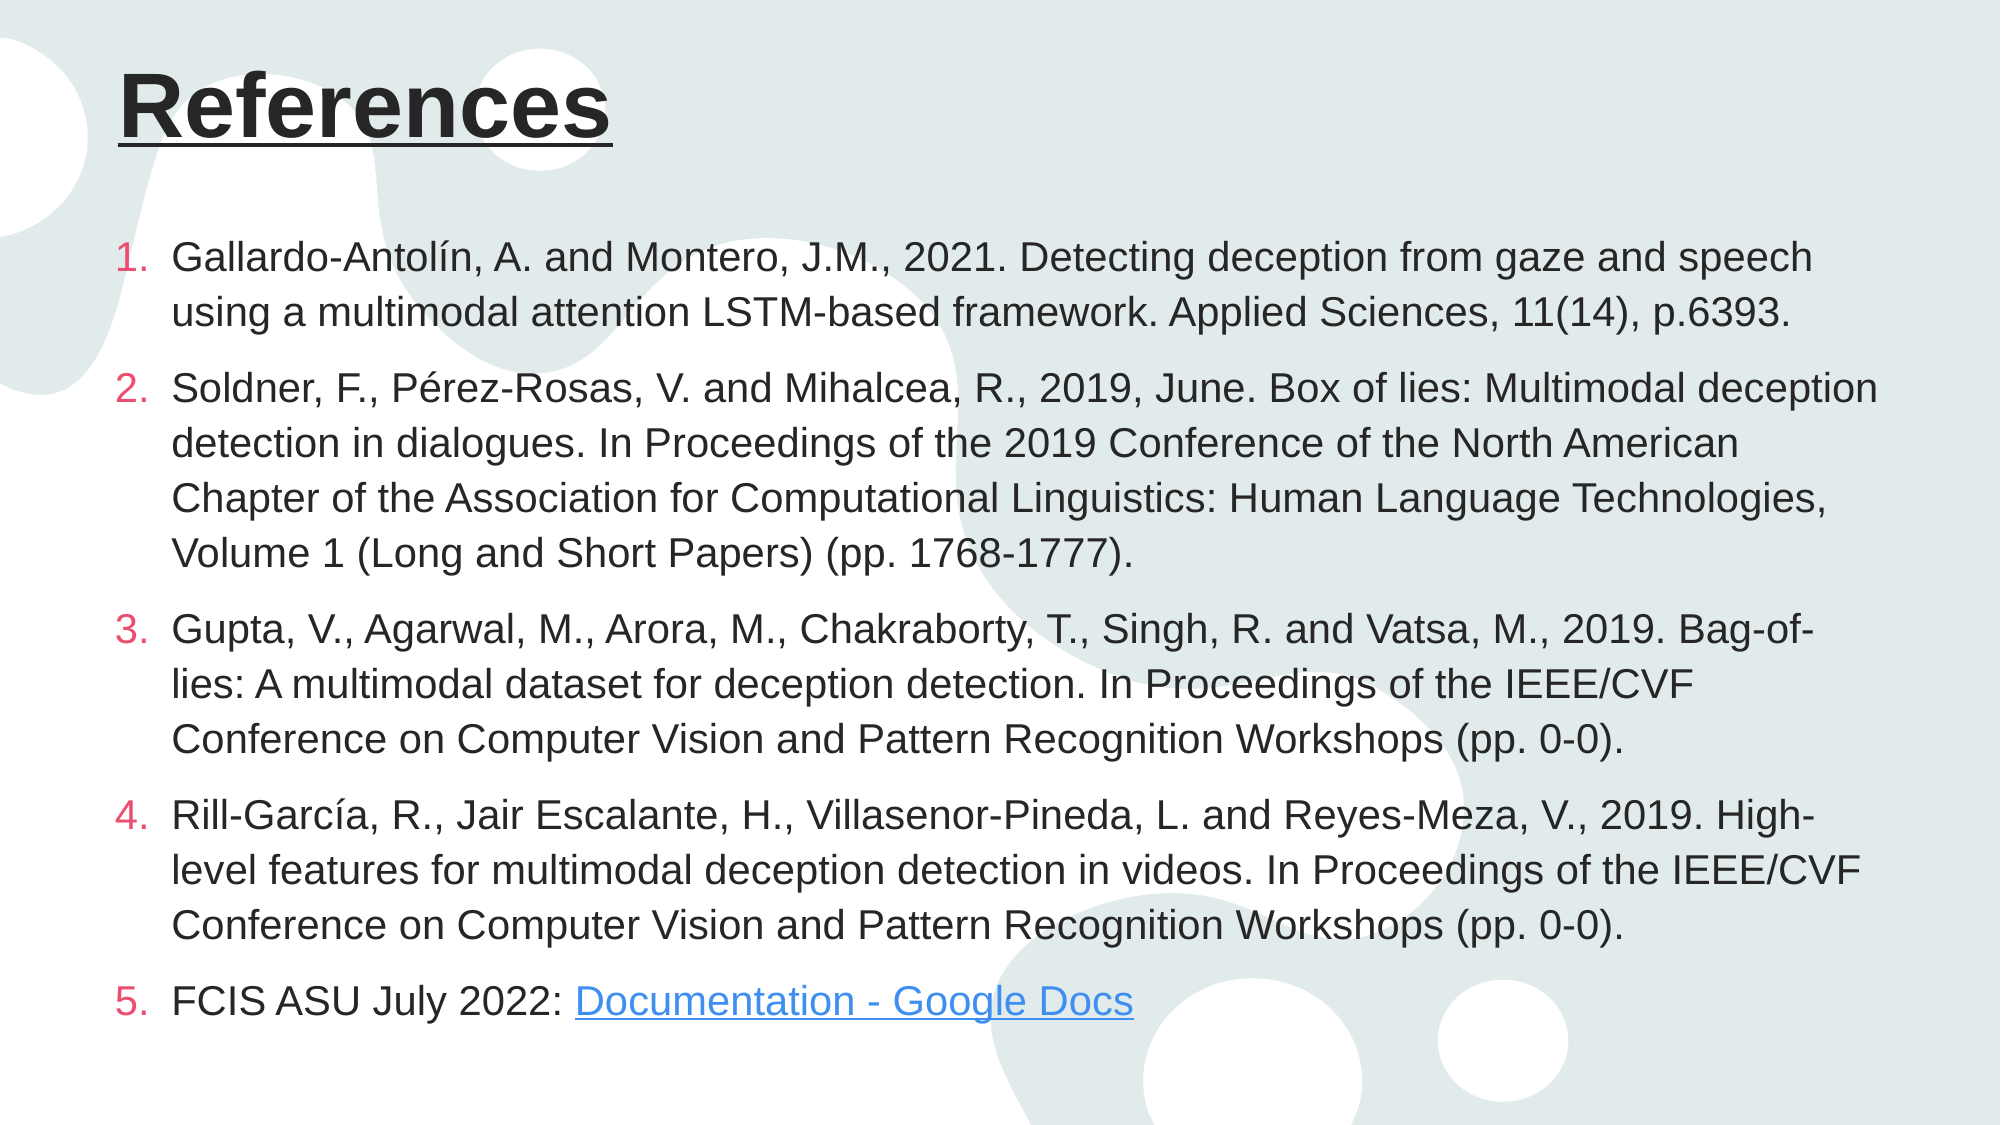

# References
Gallardo-Antolín, A. and Montero, J.M., 2021. Detecting deception from gaze and speech using a multimodal attention LSTM-based framework. Applied Sciences, 11(14), p.6393.
Soldner, F., Pérez-Rosas, V. and Mihalcea, R., 2019, June. Box of lies: Multimodal deception detection in dialogues. In Proceedings of the 2019 Conference of the North American Chapter of the Association for Computational Linguistics: Human Language Technologies, Volume 1 (Long and Short Papers) (pp. 1768-1777).
Gupta, V., Agarwal, M., Arora, M., Chakraborty, T., Singh, R. and Vatsa, M., 2019. Bag-of-lies: A multimodal dataset for deception detection. In Proceedings of the IEEE/CVF Conference on Computer Vision and Pattern Recognition Workshops (pp. 0-0).
Rill-García, R., Jair Escalante, H., Villasenor-Pineda, L. and Reyes-Meza, V., 2019. High-level features for multimodal deception detection in videos. In Proceedings of the IEEE/CVF Conference on Computer Vision and Pattern Recognition Workshops (pp. 0-0).
FCIS ASU July 2022: Documentation - Google Docs